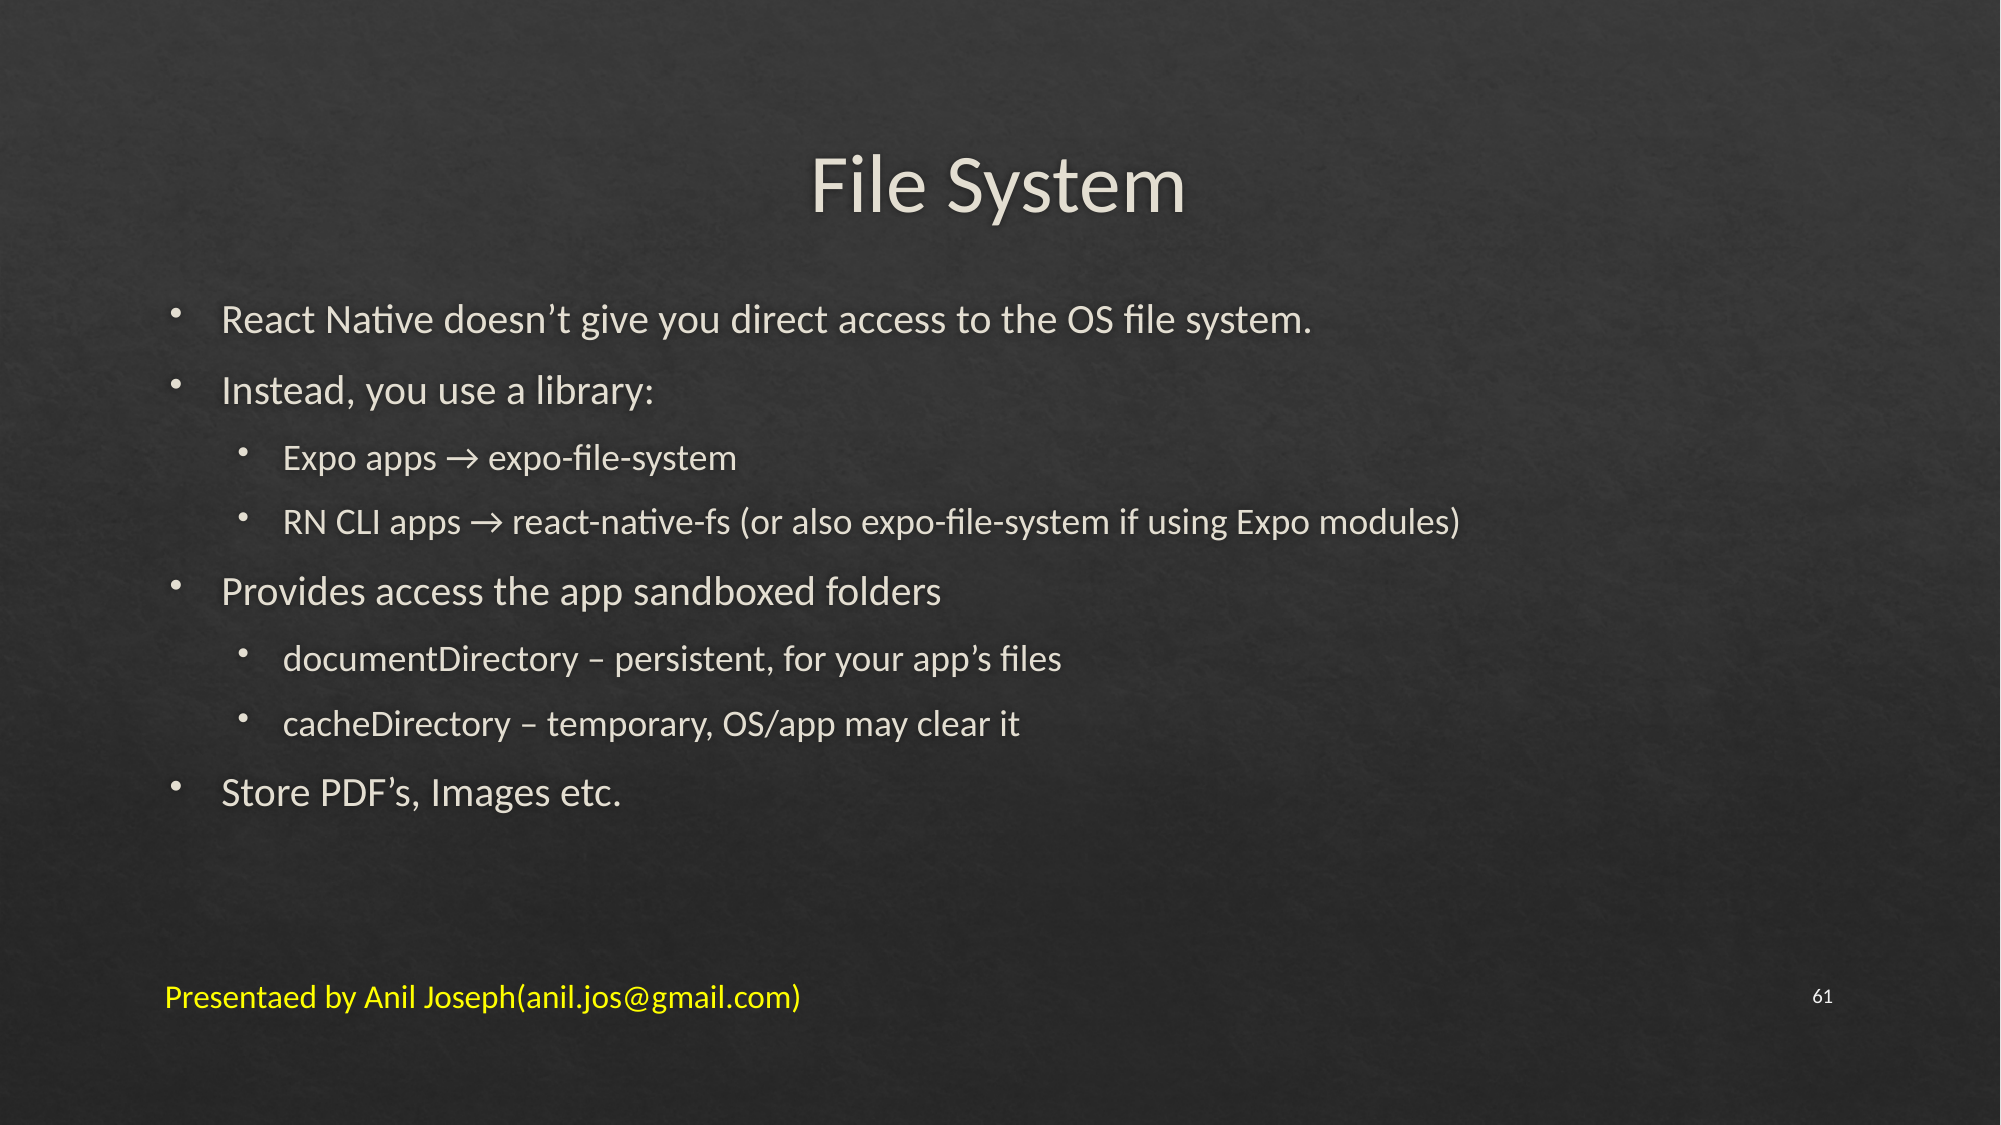

# File System
React Native doesn’t give you direct access to the OS file system.
Instead, you use a library:
Expo apps → expo-file-system
RN CLI apps → react-native-fs (or also expo-file-system if using Expo modules)
Provides access the app sandboxed folders
documentDirectory – persistent, for your app’s files
cacheDirectory – temporary, OS/app may clear it
Store PDF’s, Images etc.
Presentaed by Anil Joseph(anil.jos@gmail.com)
61